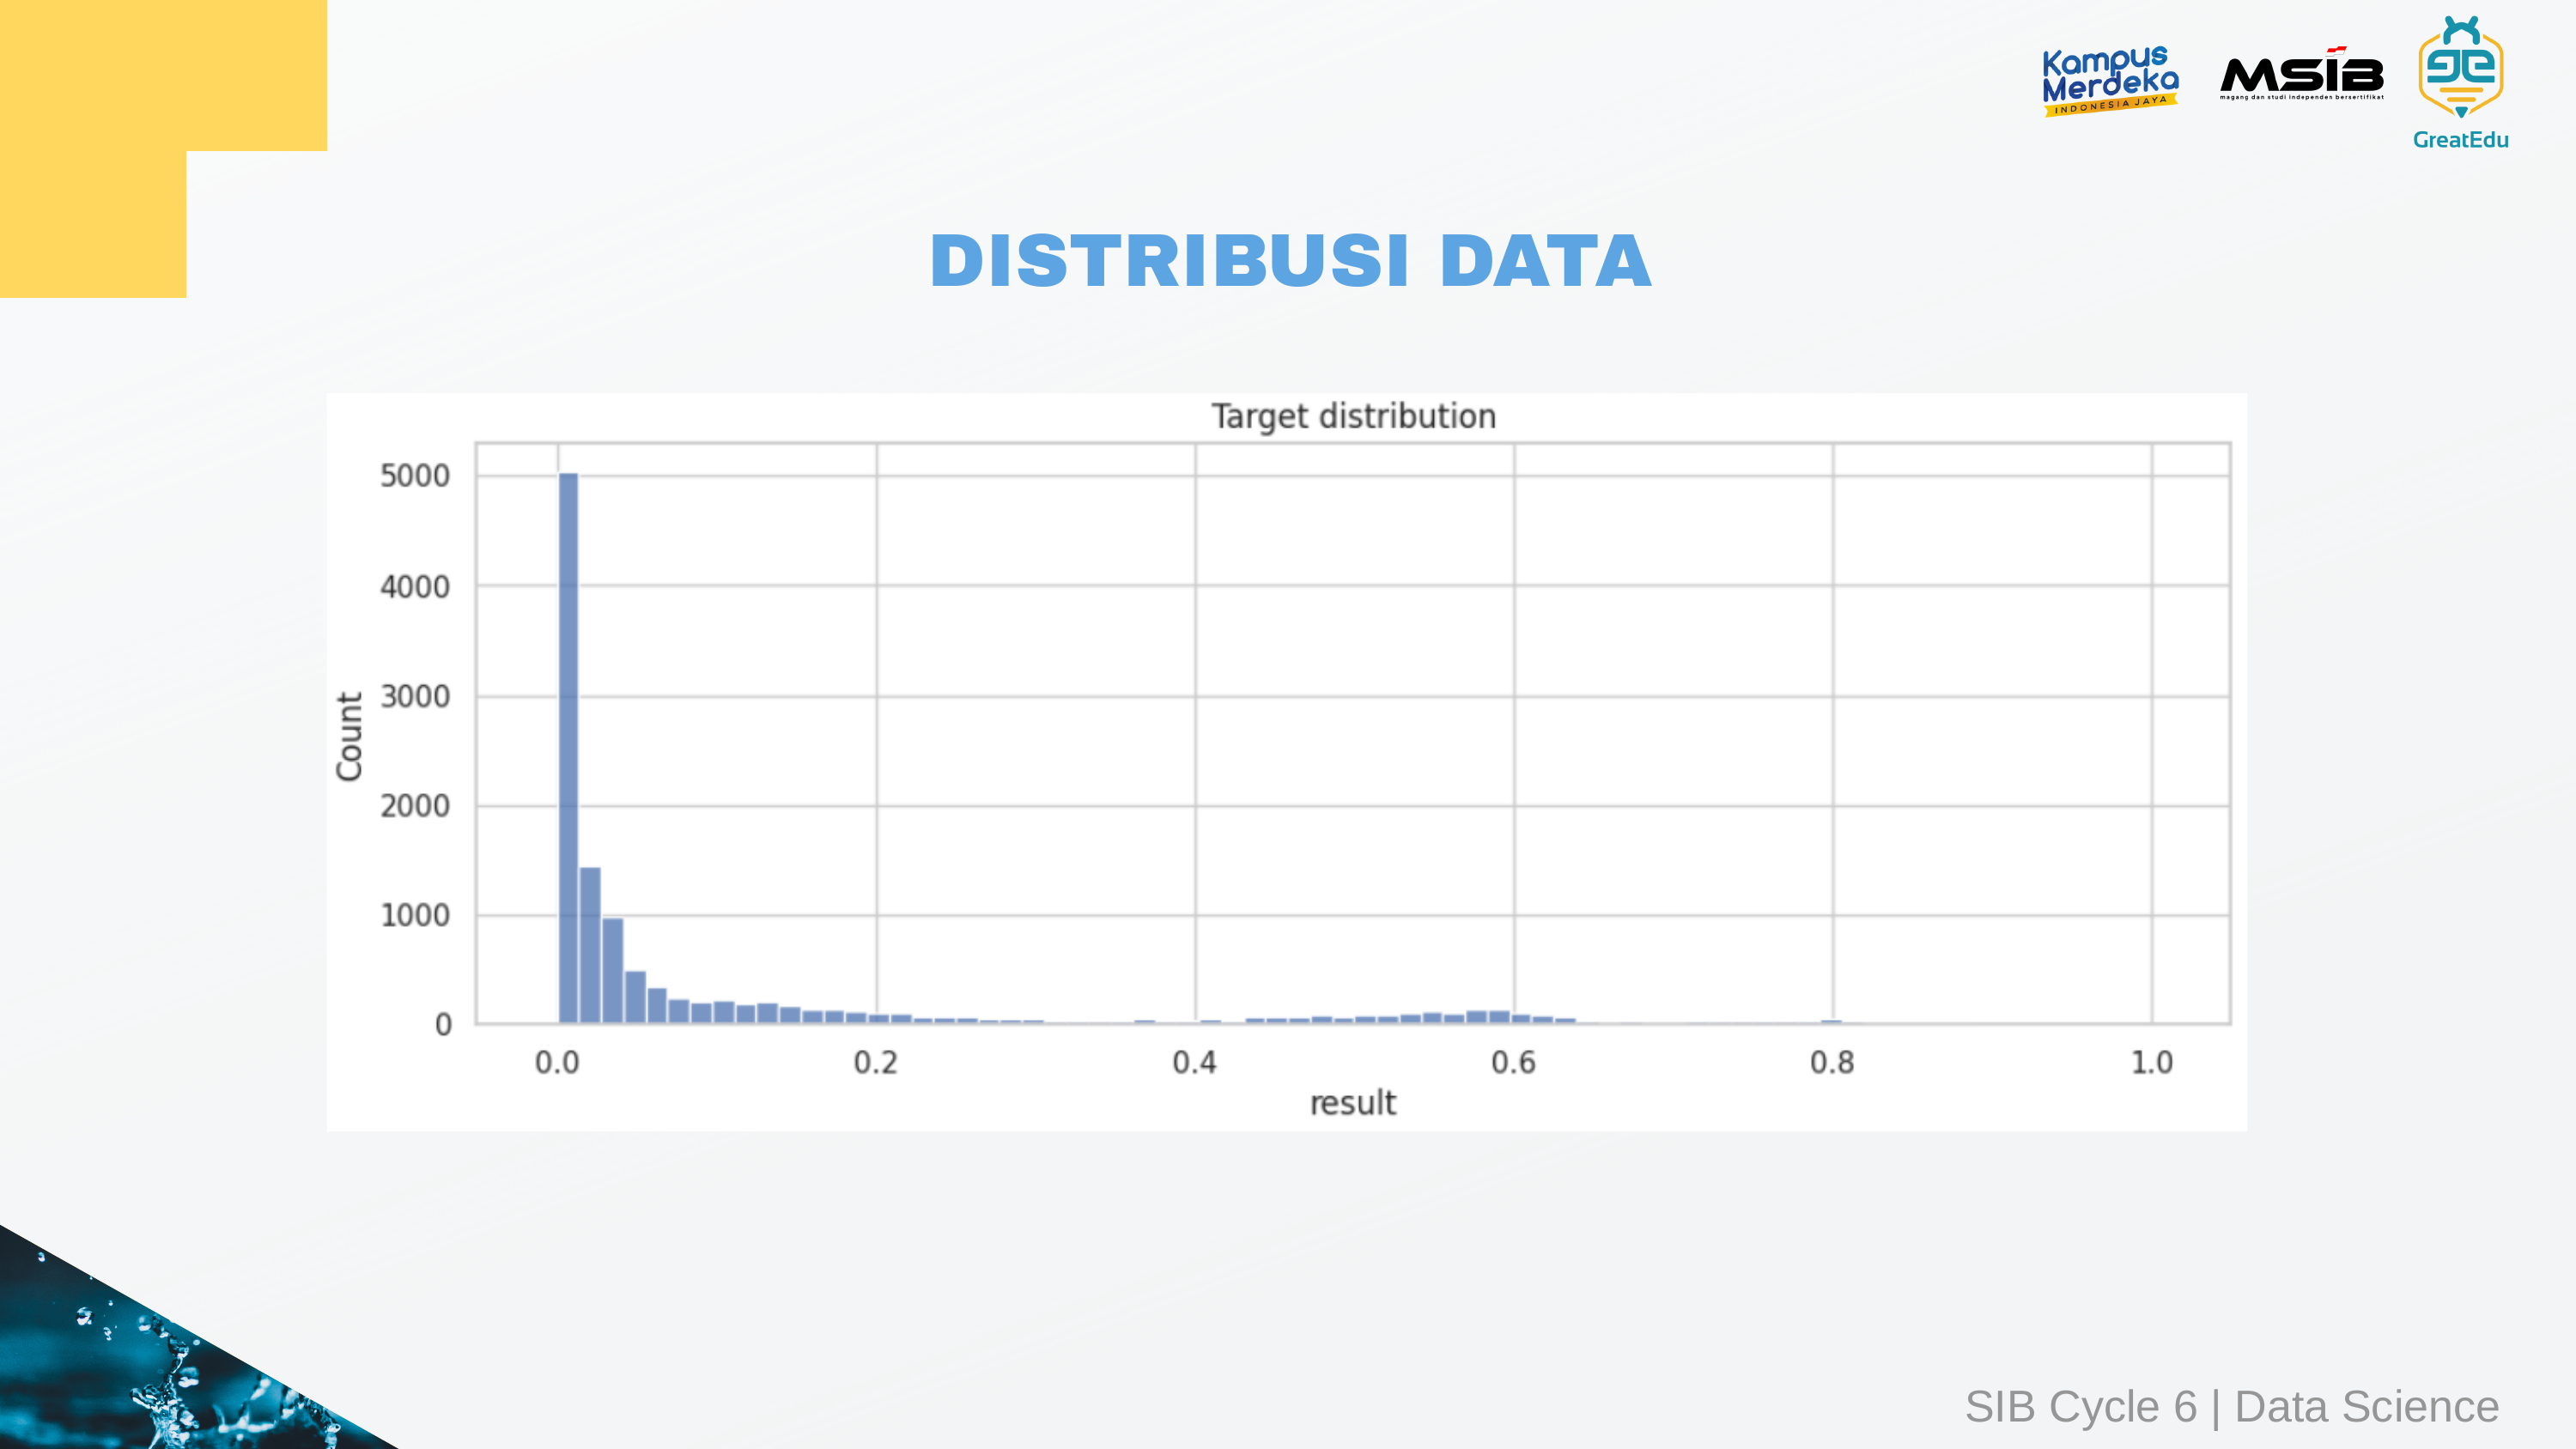

DISTRIBUSI DATA

SIB Cycle 6 | Data Science